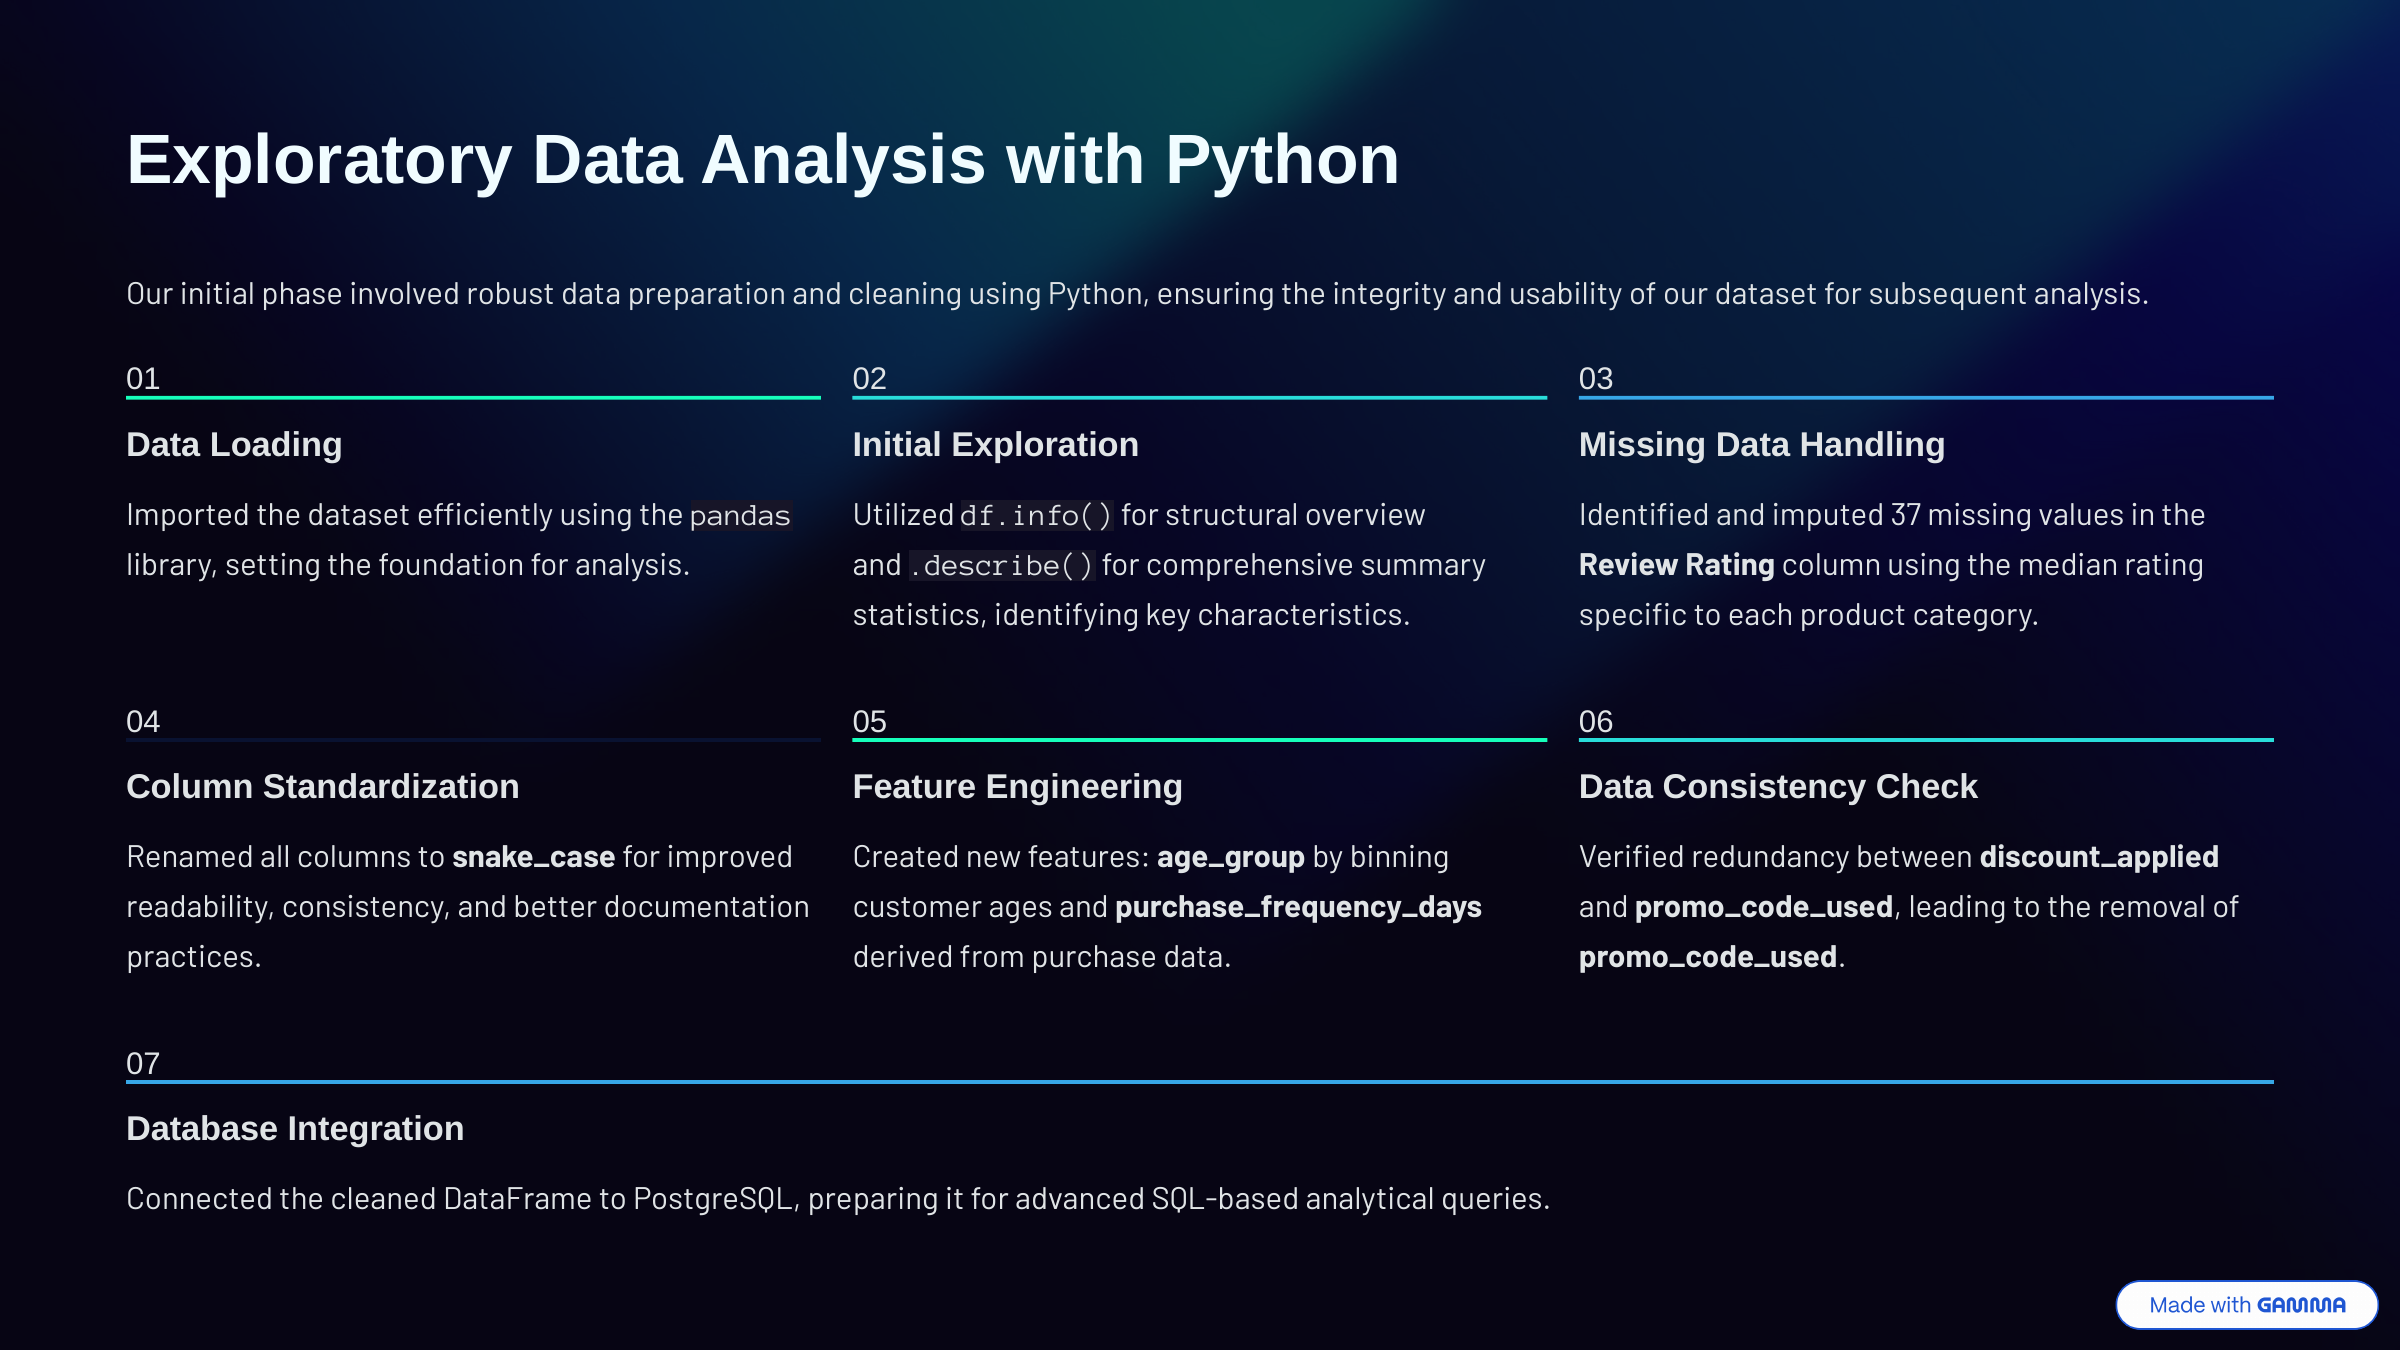

Exploratory Data Analysis with Python
Our initial phase involved robust data preparation and cleaning using Python, ensuring the integrity and usability of our dataset for subsequent analysis.
01
02
03

Data Loading
Initial Exploration
Missing Data Handling
Imported the dataset efficiently using the pandas library, setting the foundation for analysis.
Utilized df.info() for structural overview and .describe() for comprehensive summary statistics, identifying key characteristics.
Identified and imputed 37 missing values in the Review Rating column using the median rating specific to each product category.
04
05
06

Column Standardization
Feature Engineering
Data Consistency Check
Renamed all columns to snake_case for improved readability, consistency, and better documentation practices.
Created new features: age_group by binning customer ages and purchase_frequency_days derived from purchase data.
Verified redundancy between discount_applied and promo_code_used, leading to the removal of promo_code_used.
07

Database Integration
Connected the cleaned DataFrame to PostgreSQL, preparing it for advanced SQL-based analytical queries.